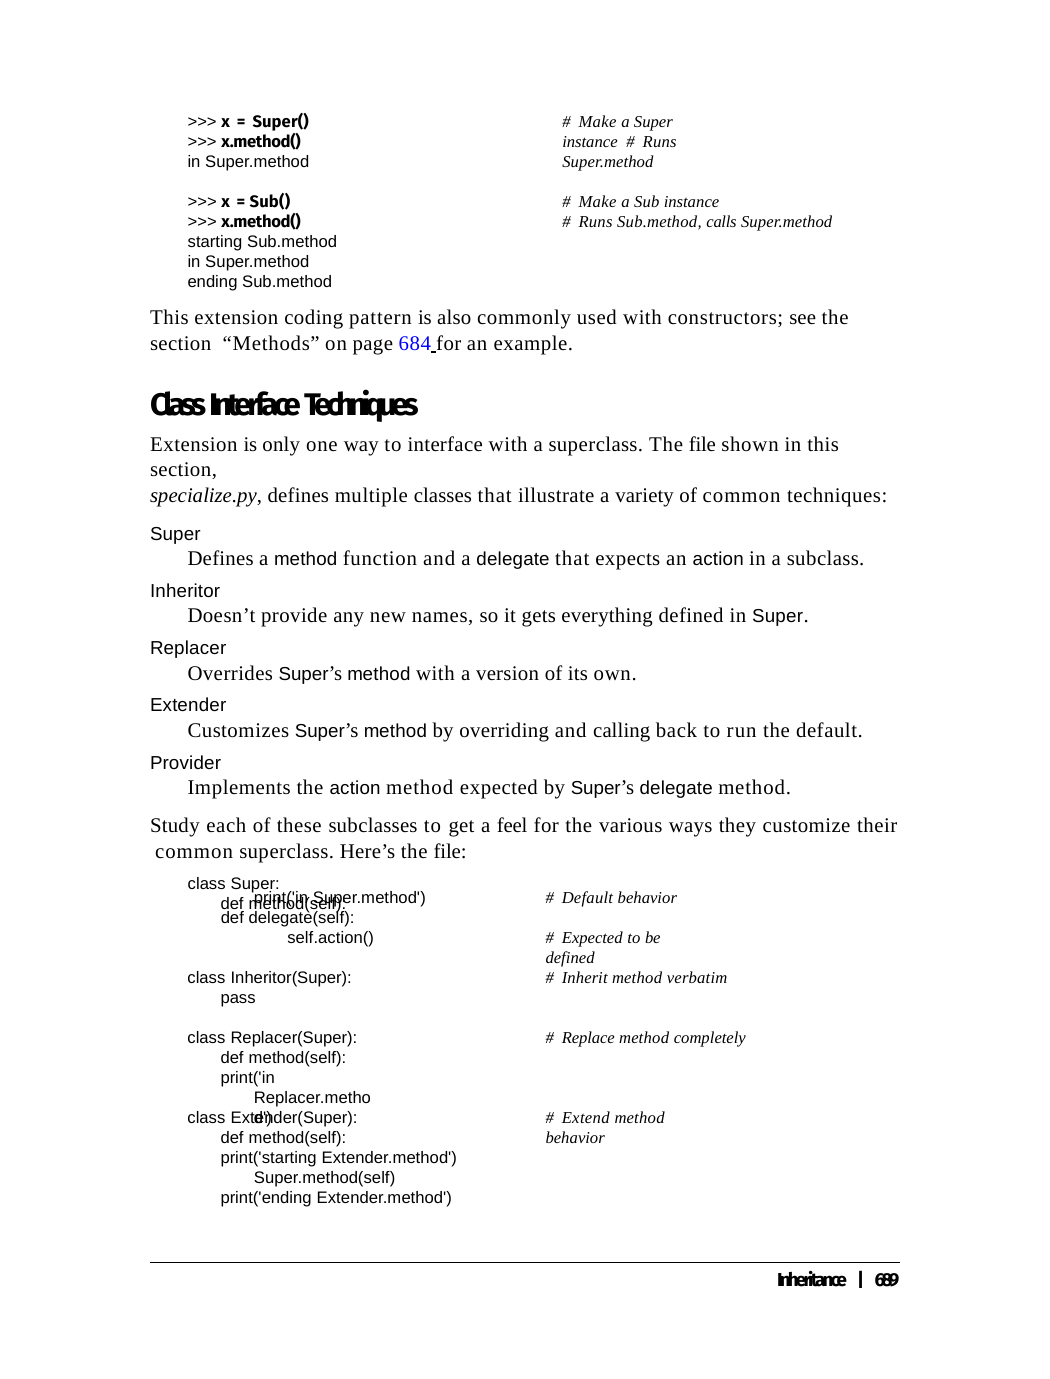

>>> x = Super()
>>> x.method()
in Super.method
# Make a Super instance  # Runs Super.method
>>> x = Sub()
>>> x.method()  starting Sub.method  in Super.method  ending Sub.method
# Make a Sub instance
# Runs Sub.method, calls Super.method
This extension coding pattern is also commonly used with constructors; see the section  “Methods” on page 684 for an example.

Class Interface Techniques
Extension is only one way to interface with a superclass. The file shown in this section,
specialize.py, defines multiple classes that illustrate a variety of common techniques:
Super
Defines a method function and a delegate that expects an action in a subclass.
Inheritor
Doesn’t provide any new names, so it gets everything defined in Super.
Replacer
Overrides Super’s method with a version of its own.
Extender
Customizes Super’s method by overriding and calling back to run the default.
Provider
Implements the action method expected by Super’s delegate method.
Study each of these subclasses to get a feel for the various ways they customize their  common superclass. Here’s the file:
class Super:
def method(self):
print('in Super.method')  def delegate(self):
self.action()
# Default behavior
# Expected to be defined
class Inheritor(Super):  pass
# Inherit method verbatim
class Replacer(Super):  def method(self):
print('in Replacer.method')
# Replace method completely
class Extender(Super):  def method(self):
print('starting Extender.method')  Super.method(self)
print('ending Extender.method')
# Extend method behavior

Inheritance | 689